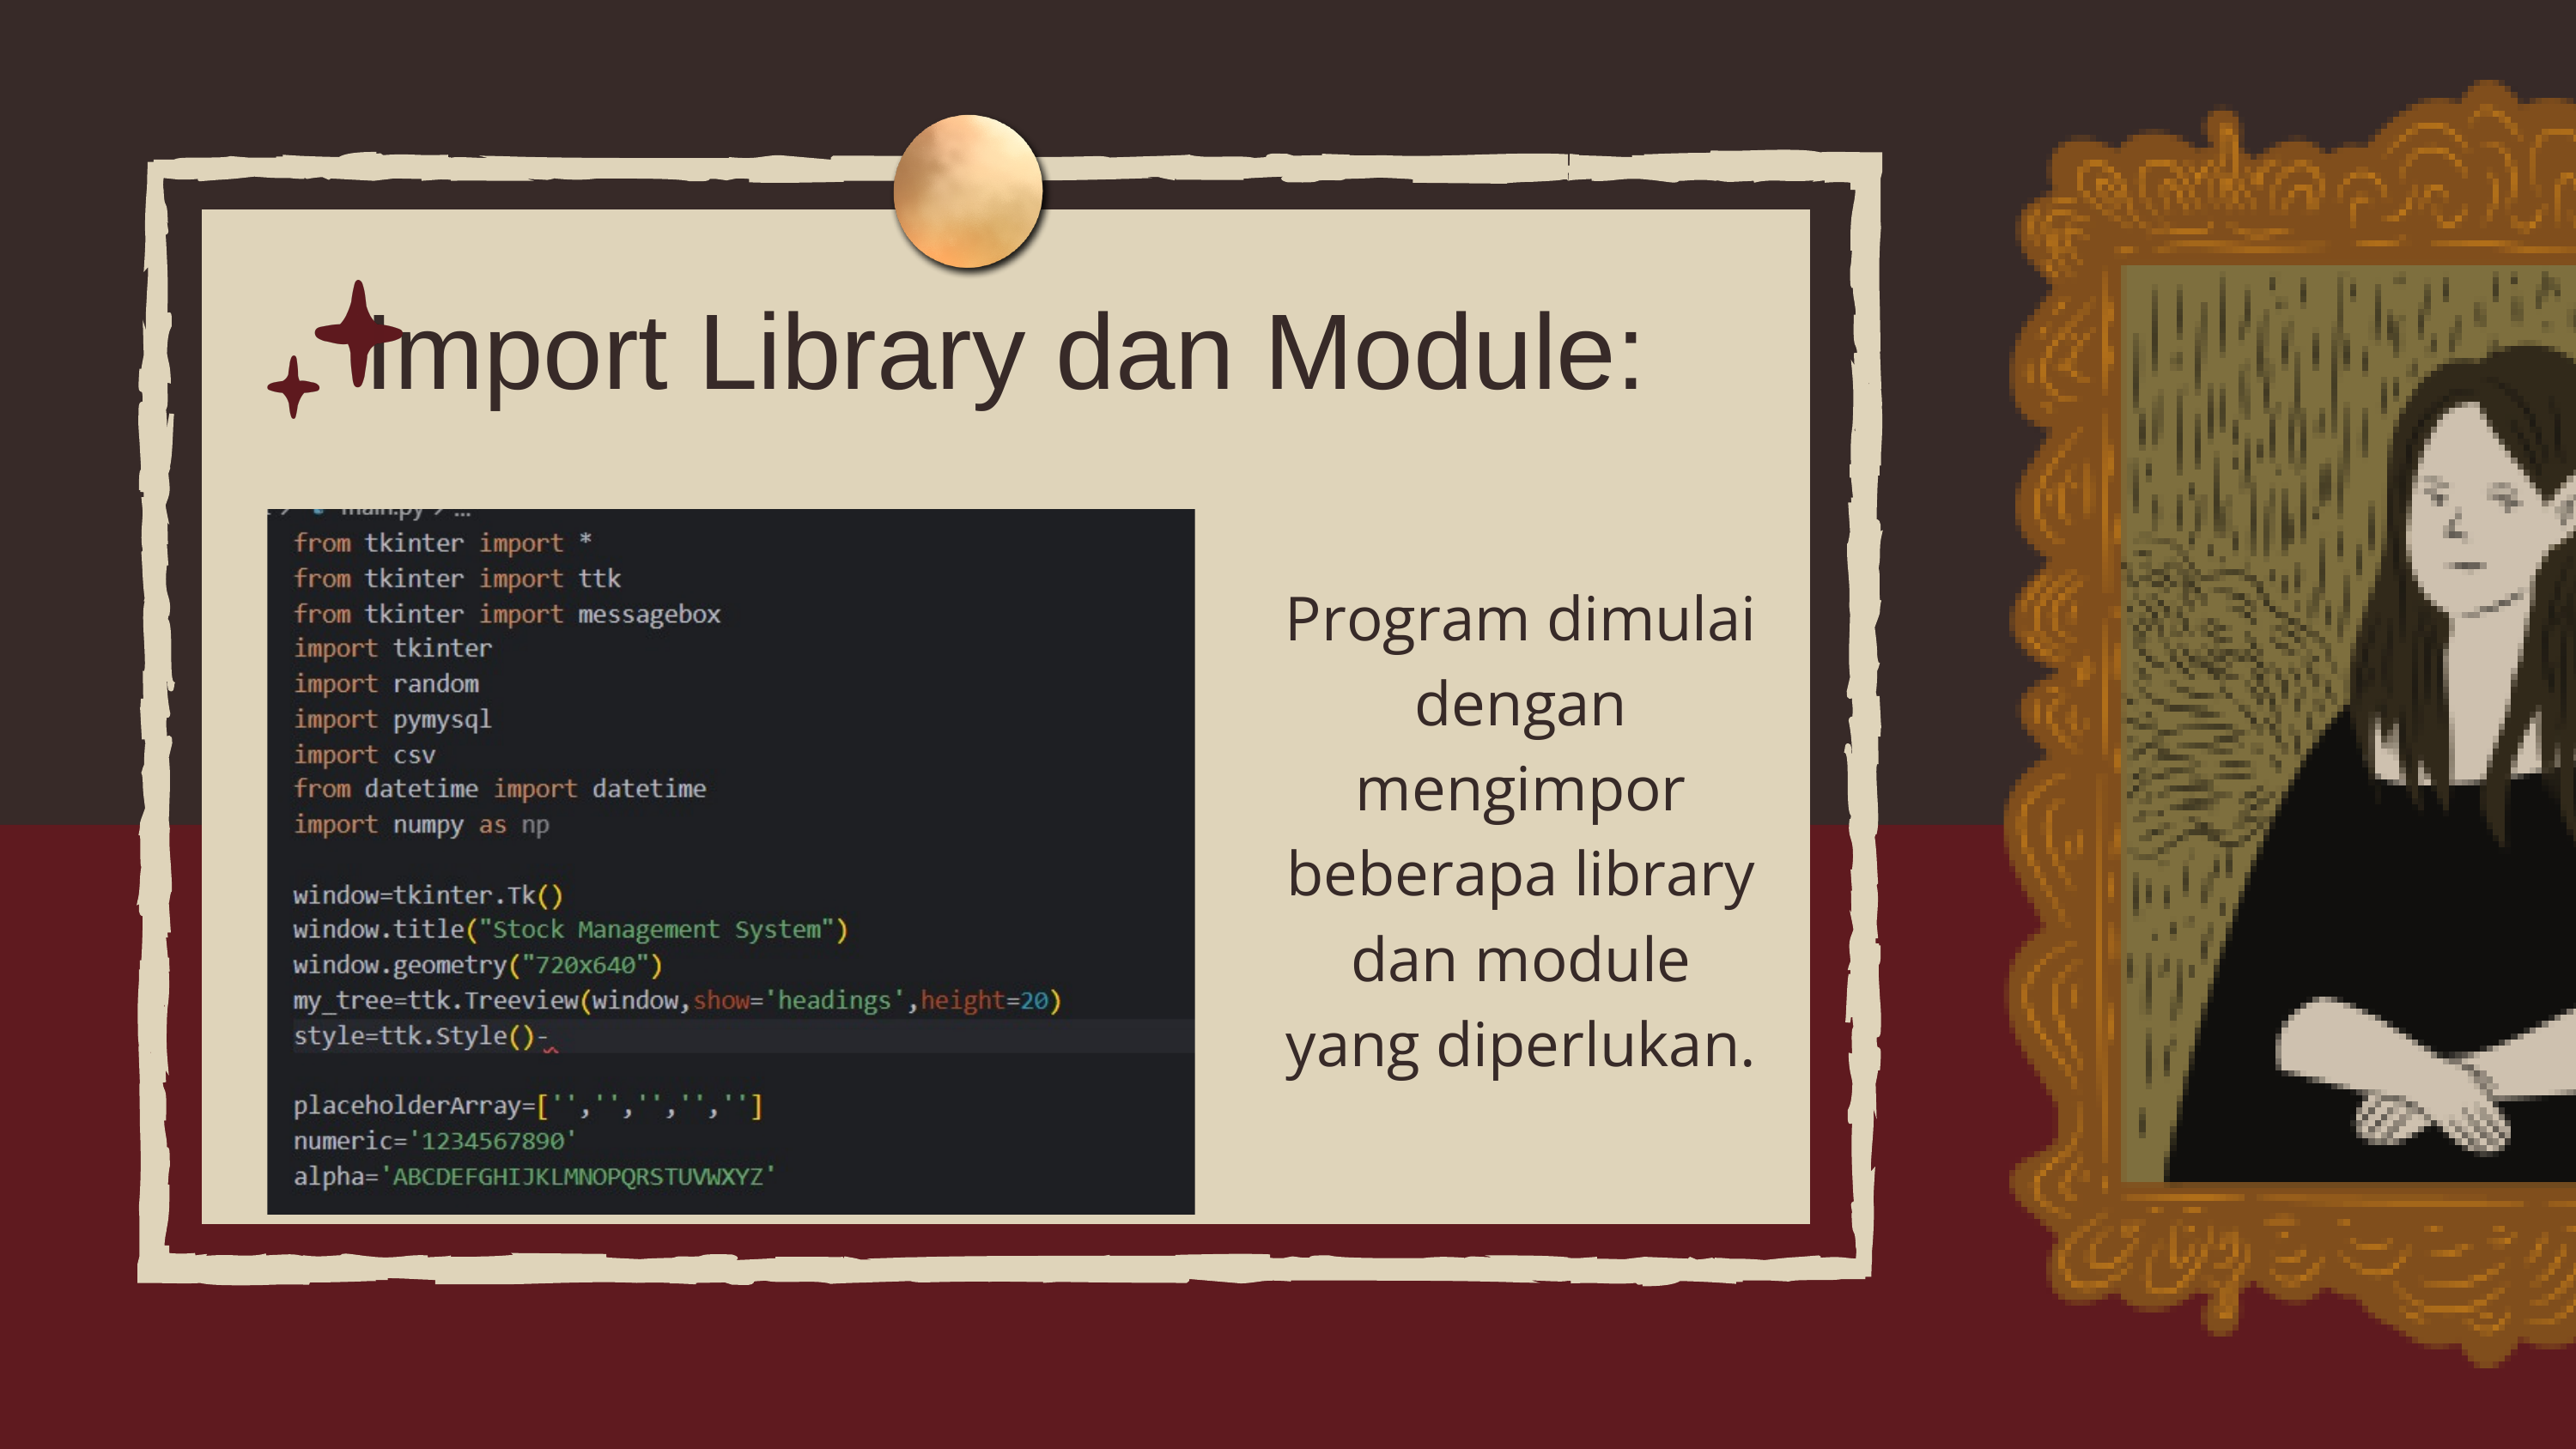

Import Library dan Module:

Program dimulai dengan mengimpor beberapa library dan module yang diperlukan.